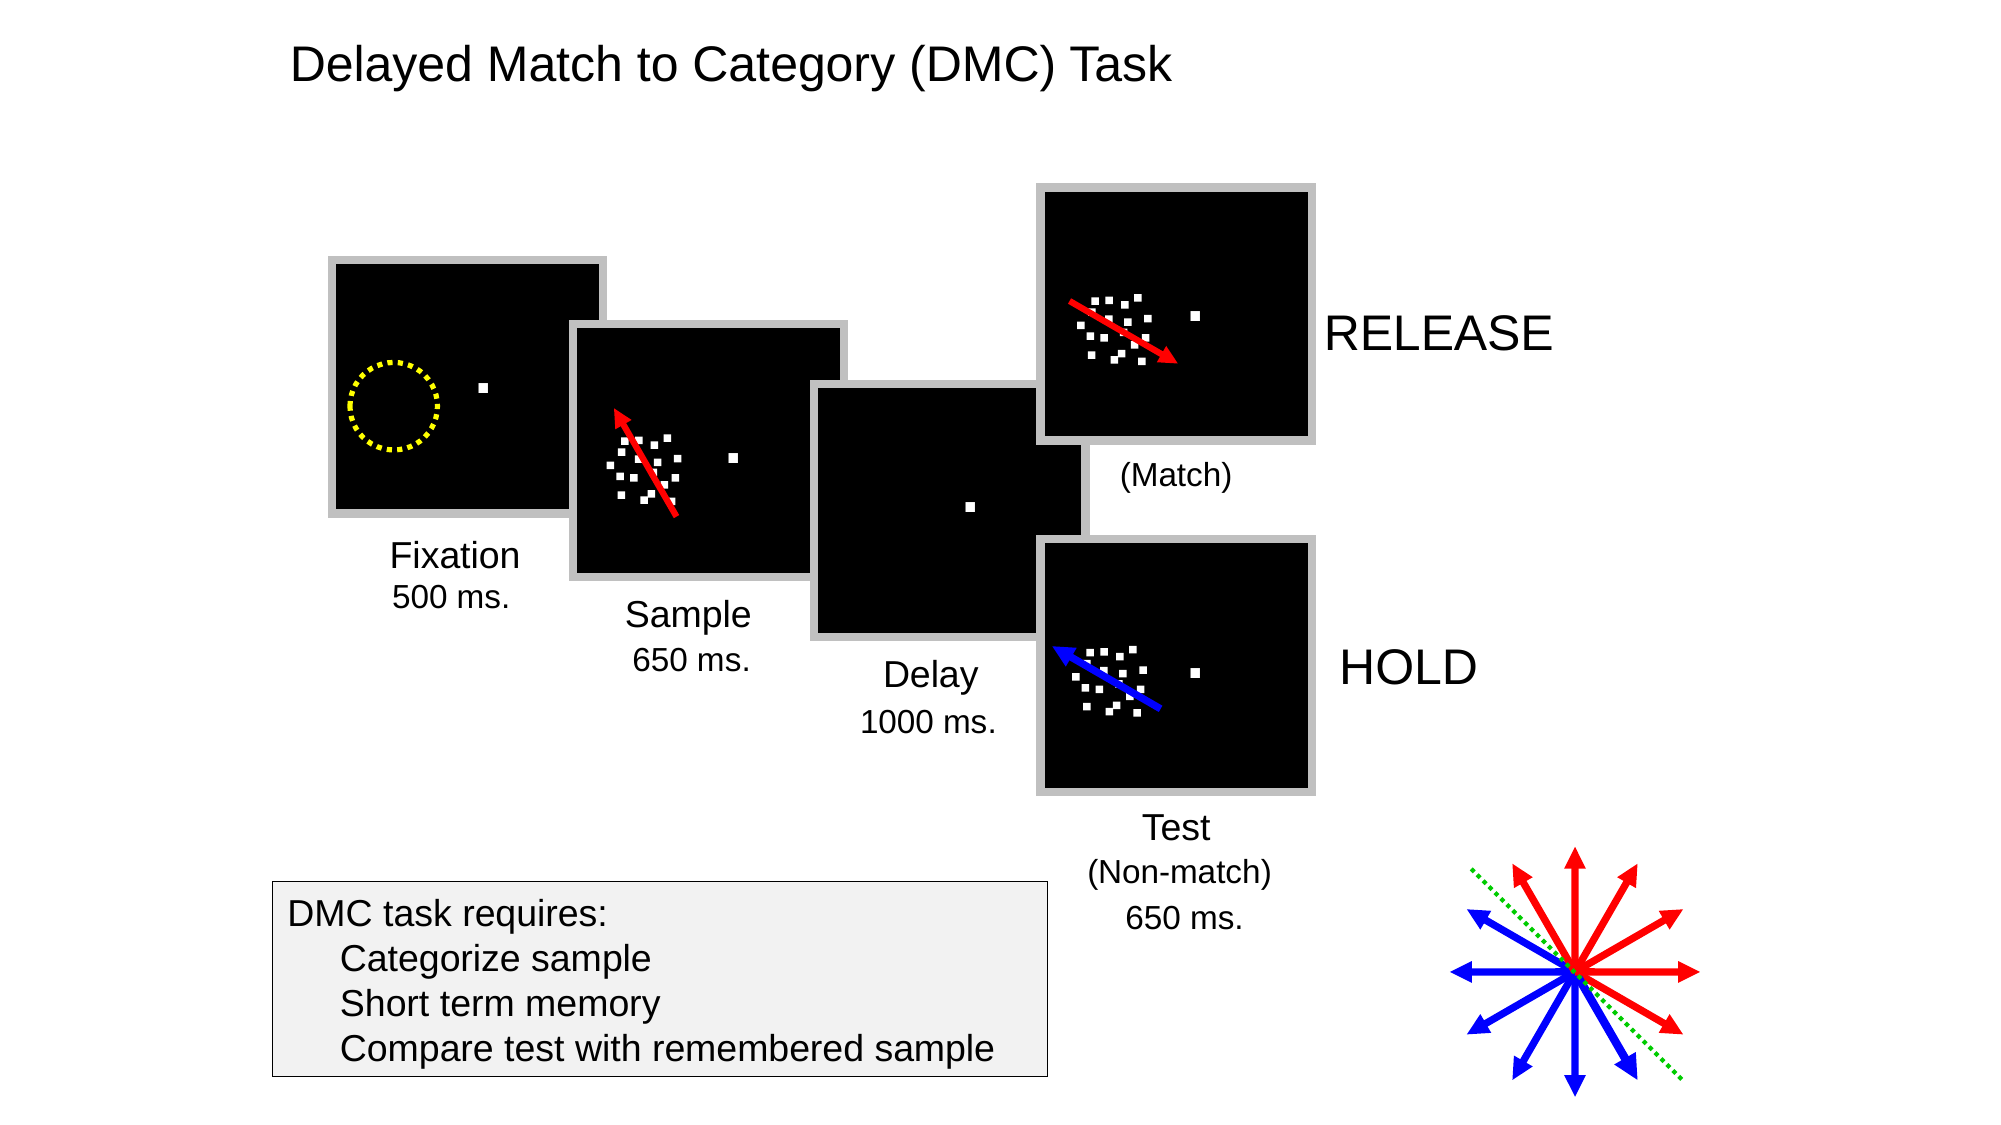

Delayed Match to Category (DMC) Task

.

RELEASE

.

.

.
(Match)
RF
Fixation

500 ms.
Sample
.

HOLD
650 ms.
Delay

1000 ms.

Test

(Non-match)
DMC task requires:
     Categorize sample
     Short term memory
     Compare test with remembered sample
650 ms.